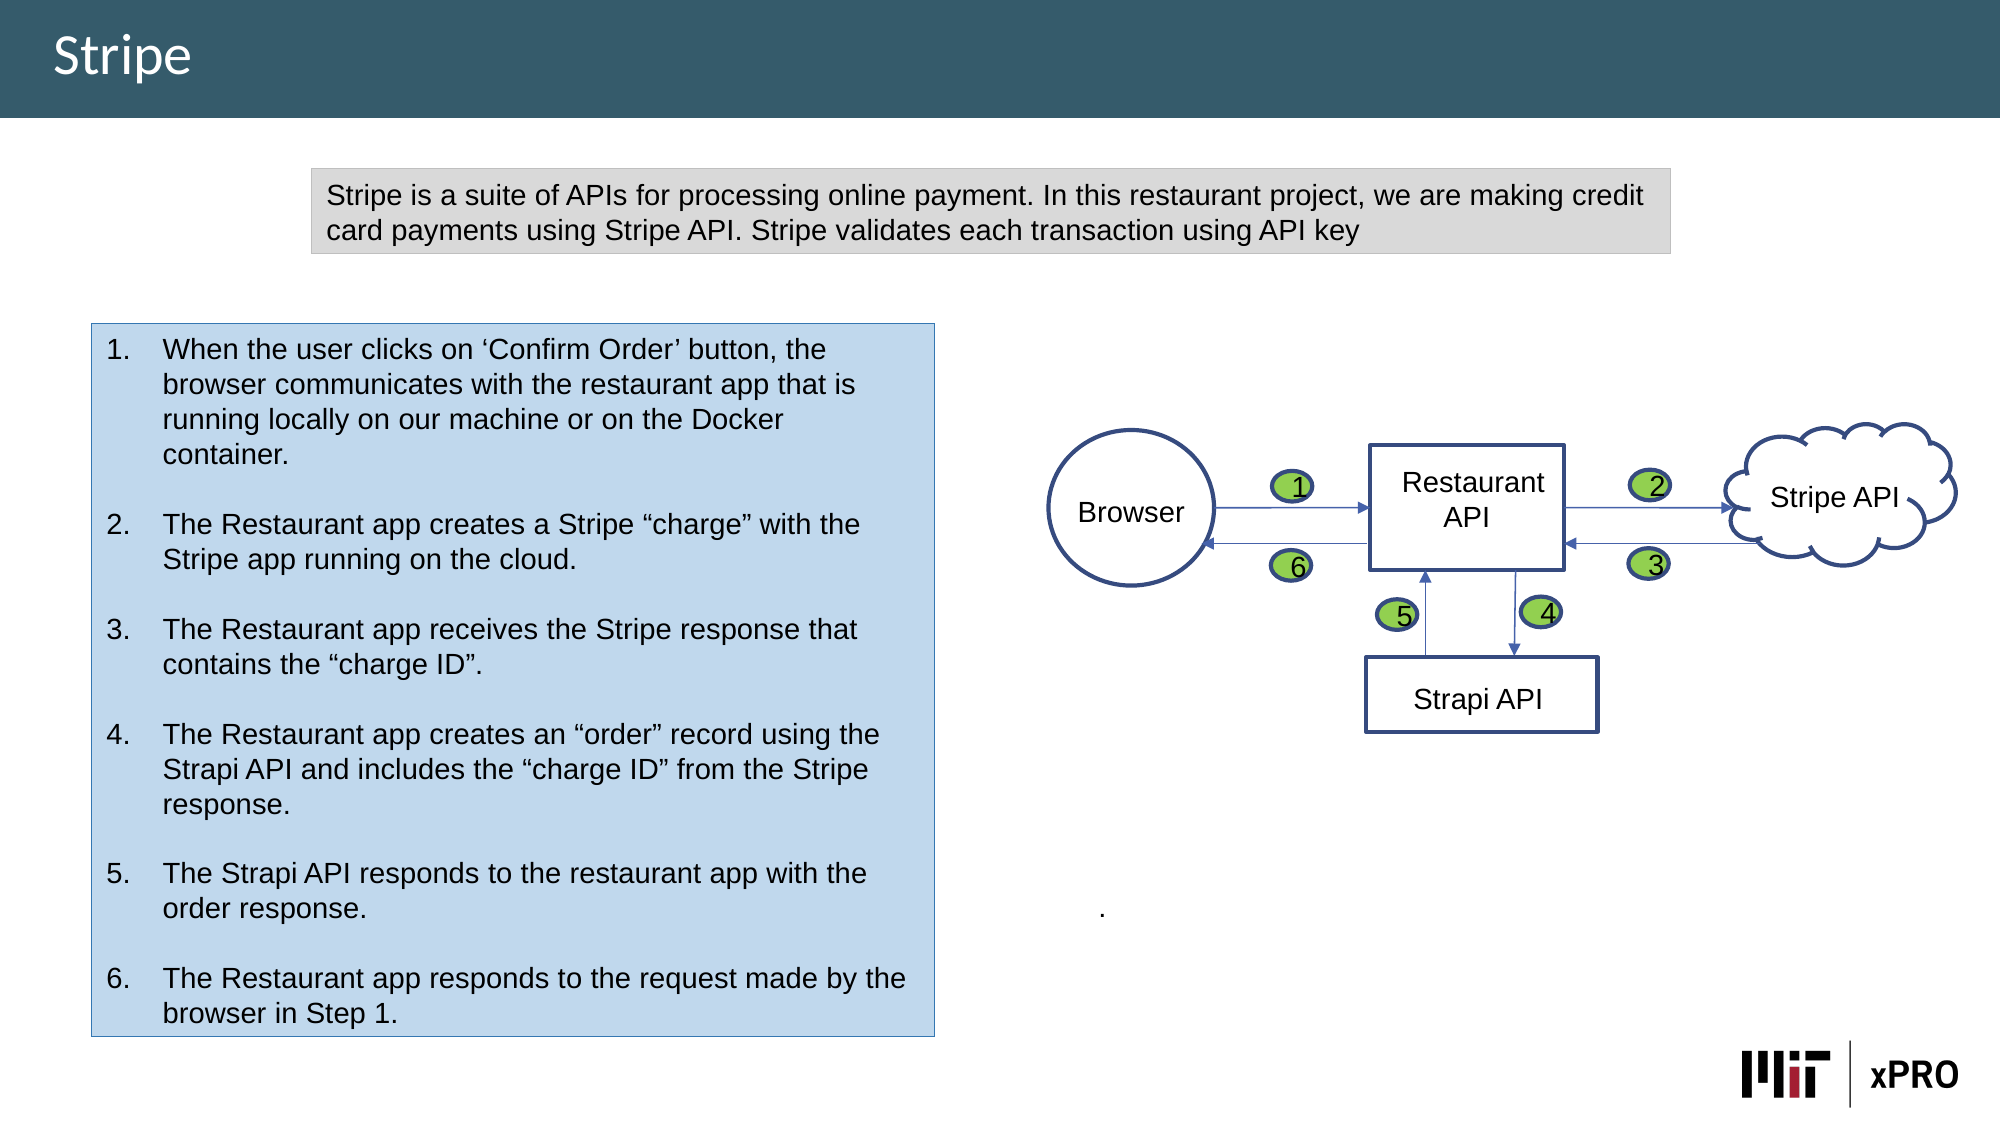

Stripe
Stripe is a suite of APIs for processing online payment. In this restaurant project, we are making credit card payments using Stripe API. Stripe validates each transaction using API key
When the user clicks on ‘Confirm Order’ button, the browser communicates with the restaurant app that is running locally on our machine or on the Docker container.

The Restaurant app creates a Stripe “charge” with the Stripe app running on the cloud.

The Restaurant app receives the Stripe response that contains the “charge ID”.

The Restaurant app creates an “order” record using the Strapi API and includes the “charge ID” from the Stripe response.

The Strapi API responds to the restaurant app with the order response.

The Restaurant app responds to the request made by the browser in Step 1.

Restaurant
     API
2
1
Stripe API
Browser
3
6
4
5
Strapi API

.